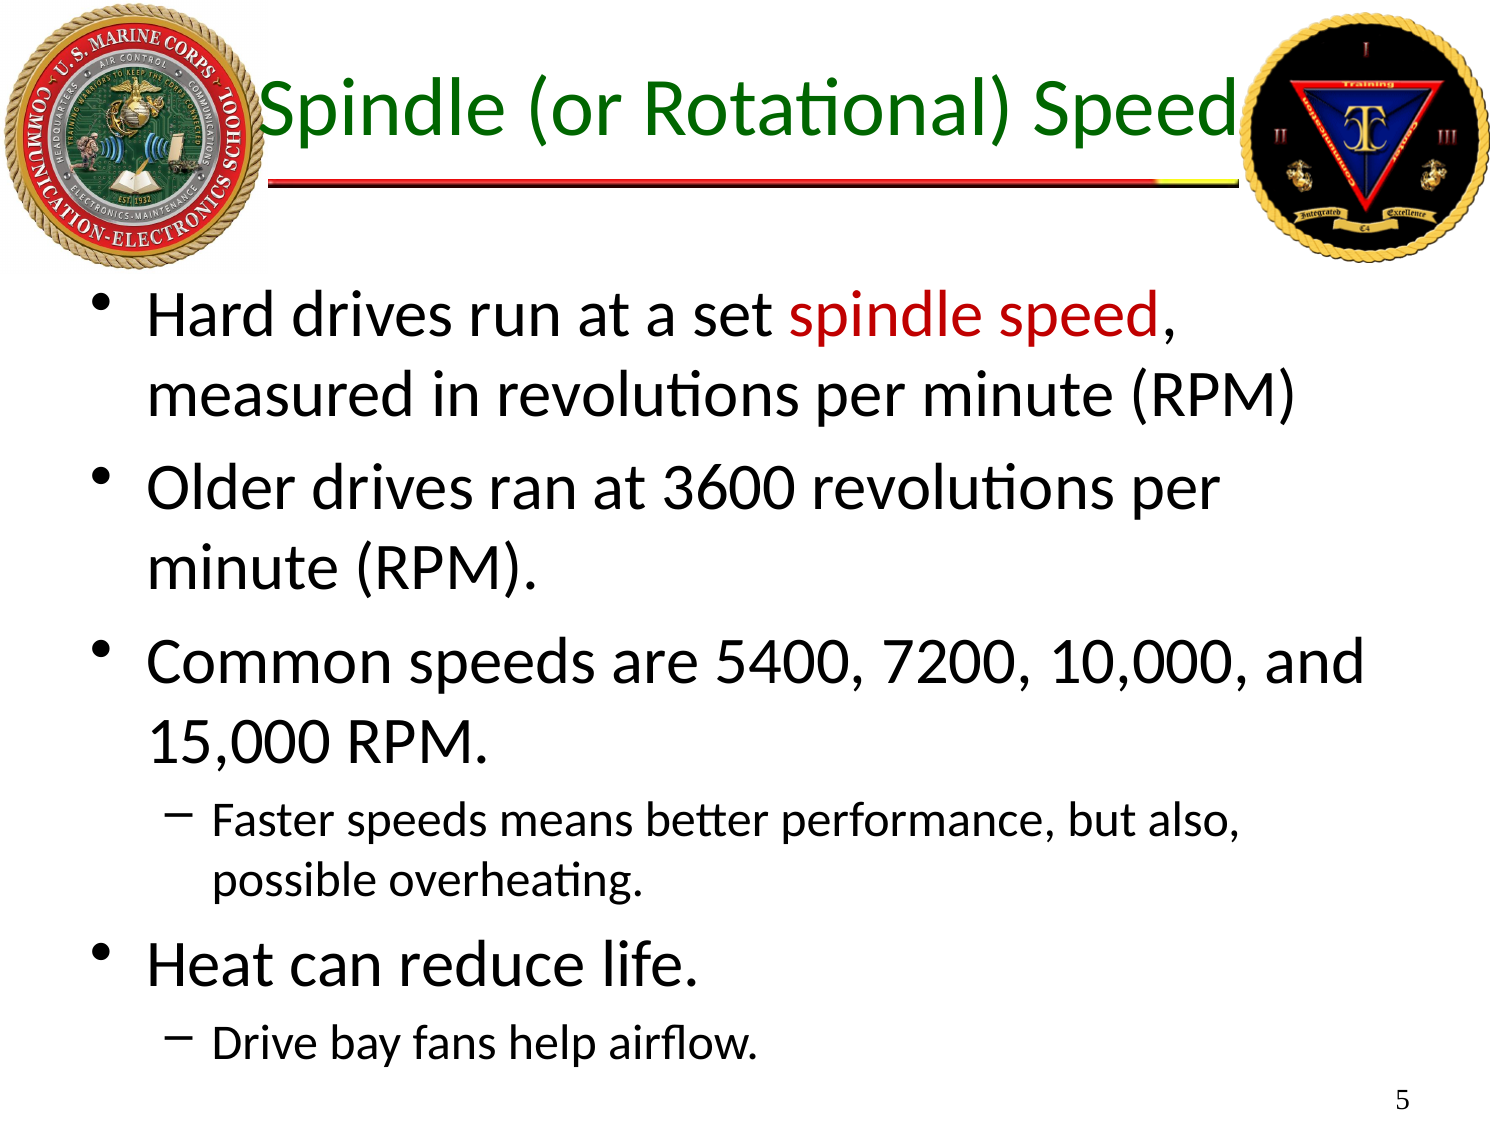

# Spindle (or Rotational) Speed
Hard drives run at a set spindle speed, measured in revolutions per minute (RPM)
Older drives ran at 3600 revolutions per minute (RPM).
Common speeds are 5400, 7200, 10,000, and 15,000 RPM.
Faster speeds means better performance, but also, possible overheating.
Heat can reduce life.
Drive bay fans help airflow.